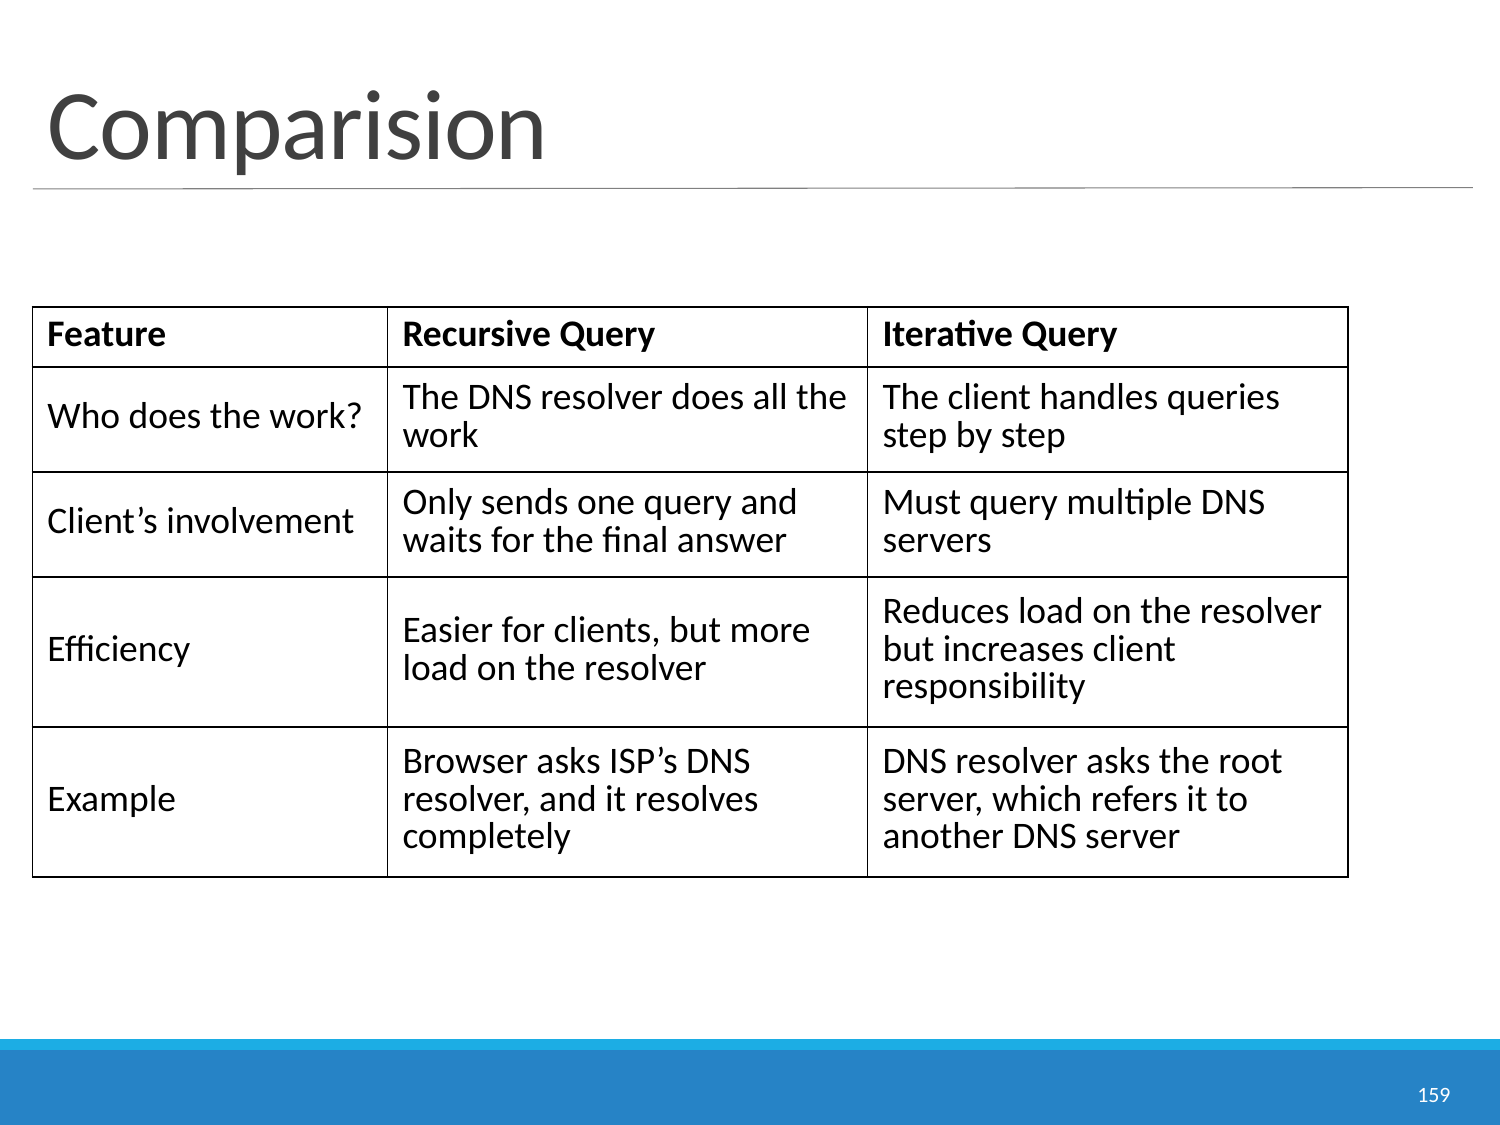

# Comparision
| Feature | Recursive Query | Iterative Query |
| --- | --- | --- |
| Who does the work? | The DNS resolver does all the work | The client handles queries step by step |
| Client’s involvement | Only sends one query and waits for the final answer | Must query multiple DNS servers |
| Efficiency | Easier for clients, but more load on the resolver | Reduces load on the resolver but increases client responsibility |
| Example | Browser asks ISP’s DNS resolver, and it resolves completely | DNS resolver asks the root server, which refers it to another DNS server |